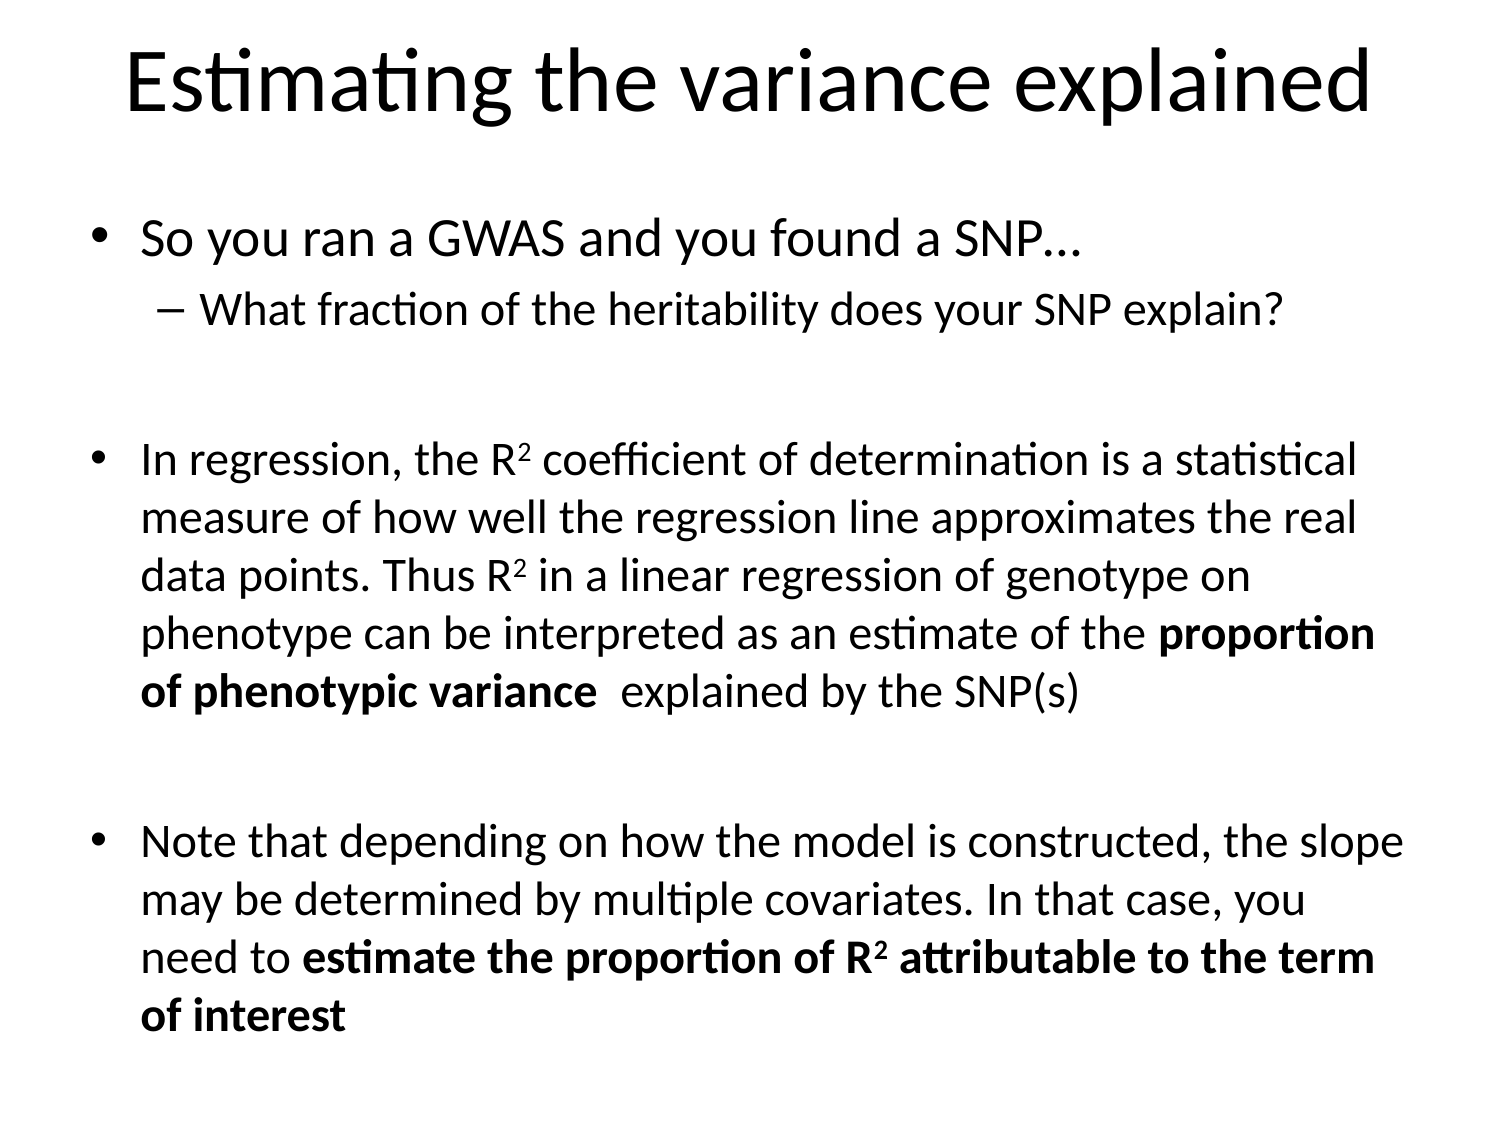

# Estimating the variance explained
So you ran a GWAS and you found a SNP…
What fraction of the heritability does your SNP explain?

In regression, the R2 coefficient of determination is a statistical measure of how well the regression line approximates the real data points. Thus R2 in a linear regression of genotype on phenotype can be interpreted as an estimate of the proportion of phenotypic variance  explained by the SNP(s)

Note that depending on how the model is constructed, the slope may be determined by multiple covariates. In that case, you need to estimate the proportion of R2 attributable to the term of interest